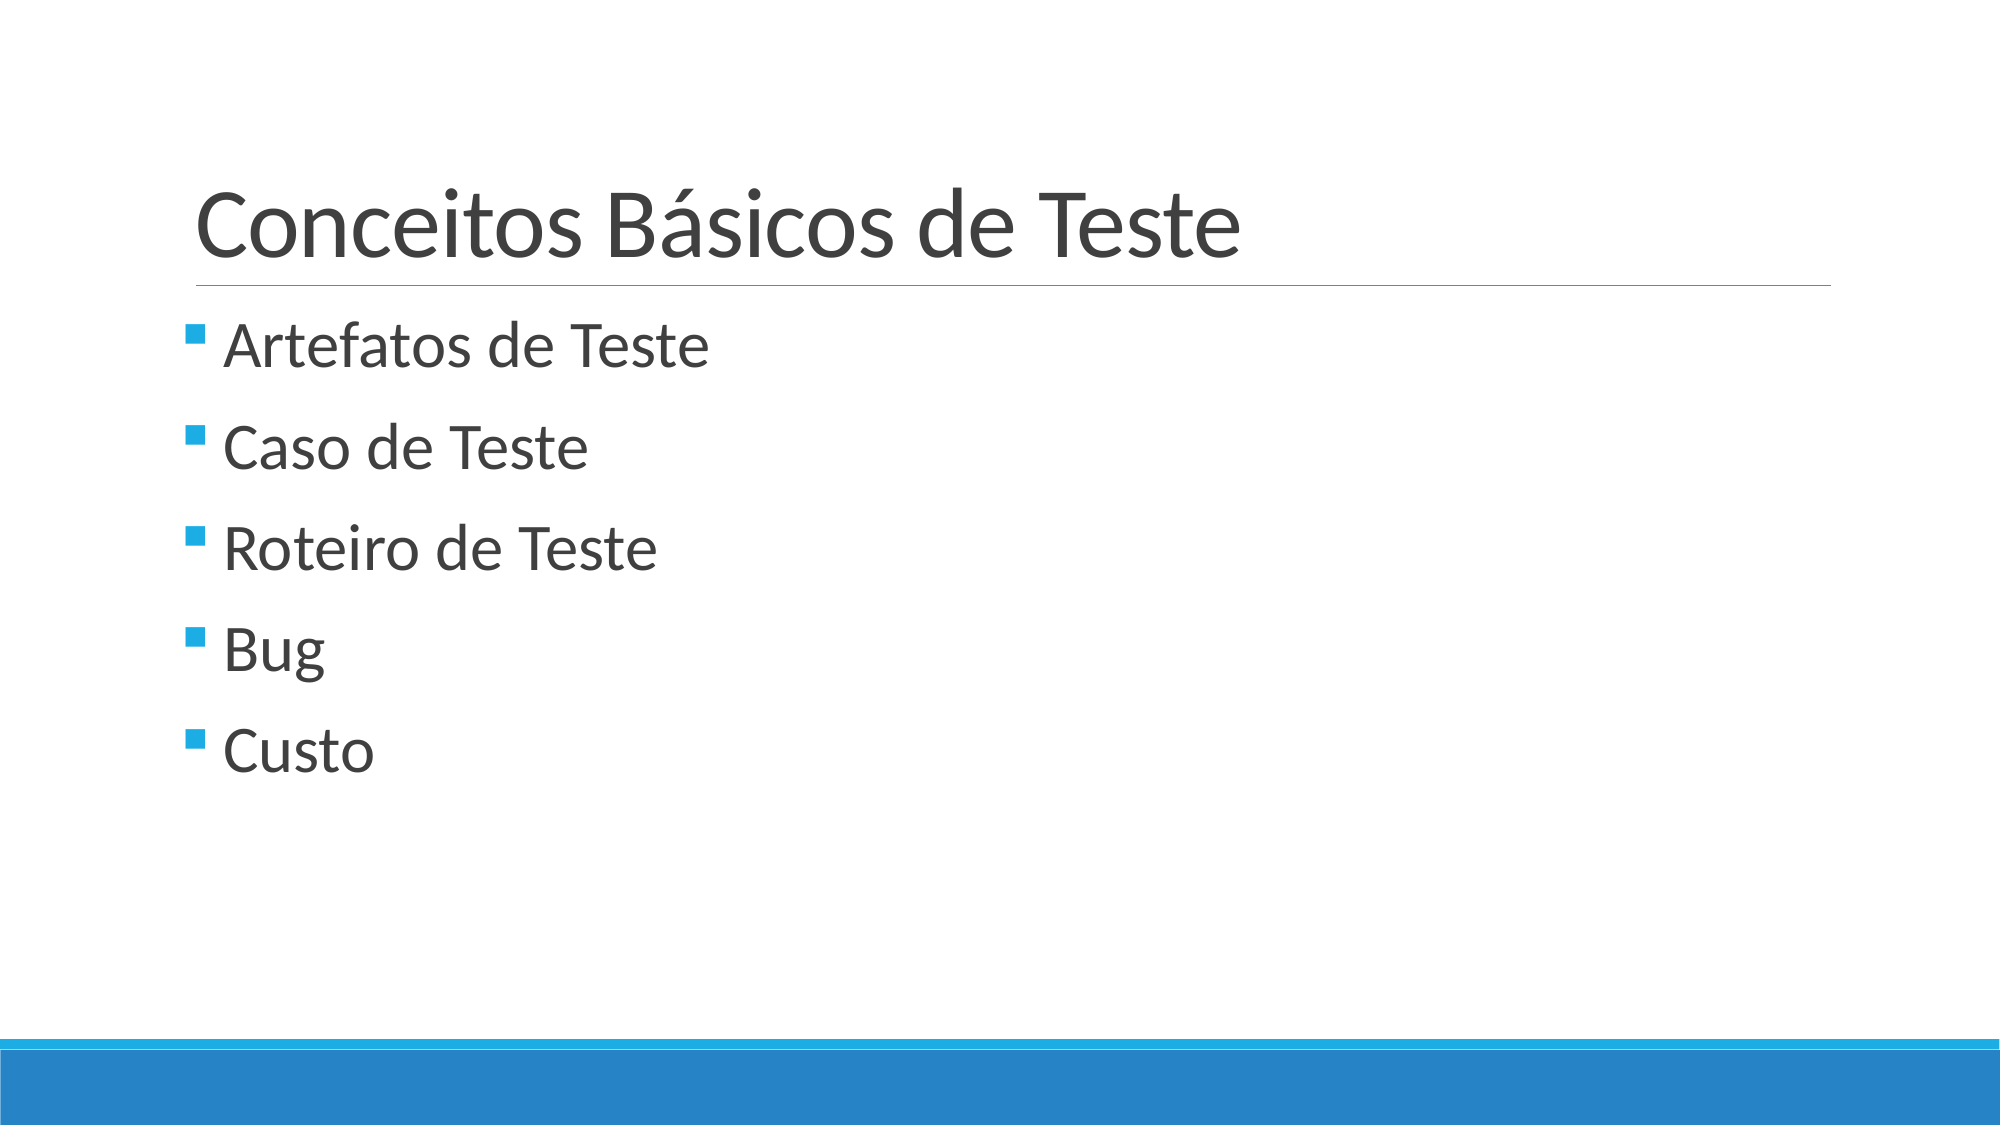

# Conceitos Básicos de Teste
Artefatos de Teste
Caso de Teste
Roteiro de Teste
Bug
Custo